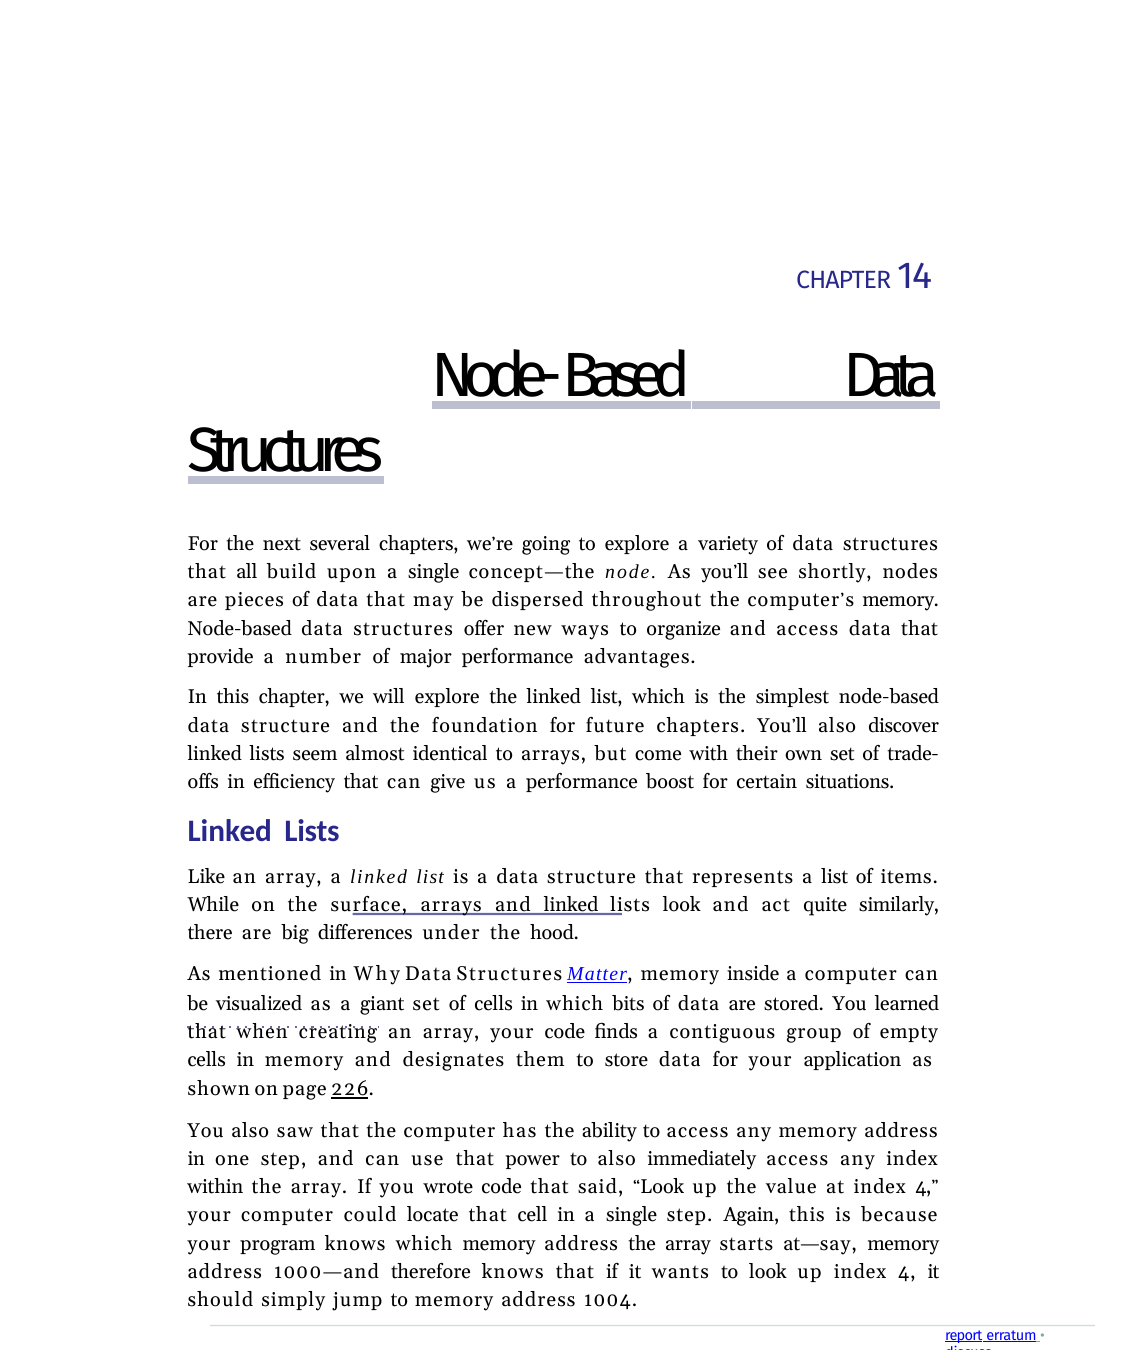

# CHAPTER 14
	Node-Based Data Structures
For the next several chapters, we’re going to explore a variety of data structures that all build upon a single concept—the node. As you’ll see shortly, nodes are pieces of data that may be dispersed throughout the computer’s memory. Node-based data structures offer new ways to organize and access data that provide a number of major performance advantages.
In this chapter, we will explore the linked list, which is the simplest node-based data structure and the foundation for future chapters. You’ll also discover linked lists seem almost identical to arrays, but come with their own set of trade- offs in efficiency that can give us a performance boost for certain situations.
Linked Lists
Like an array, a linked list is a data structure that represents a list of items. While on the surface, arrays and linked lists look and act quite similarly, there are big differences under the hood.
As mentioned in Why Data Structures Matter, memory inside a computer can be visualized as a giant set of cells in which bits of data are stored. You learned that when creating an array, your code finds a contiguous group of empty cells in memory and designates them to store data for your application as shown on page 226.
You also saw that the computer has the ability to access any memory address in one step, and can use that power to also immediately access any index within the array. If you wrote code that said, “Look up the value at index 4,” your computer could locate that cell in a single step. Again, this is because your program knows which memory address the array starts at—say, memory address 1000—and therefore knows that if it wants to look up index 4, it should simply jump to memory address 1004.

report erratum • discuss